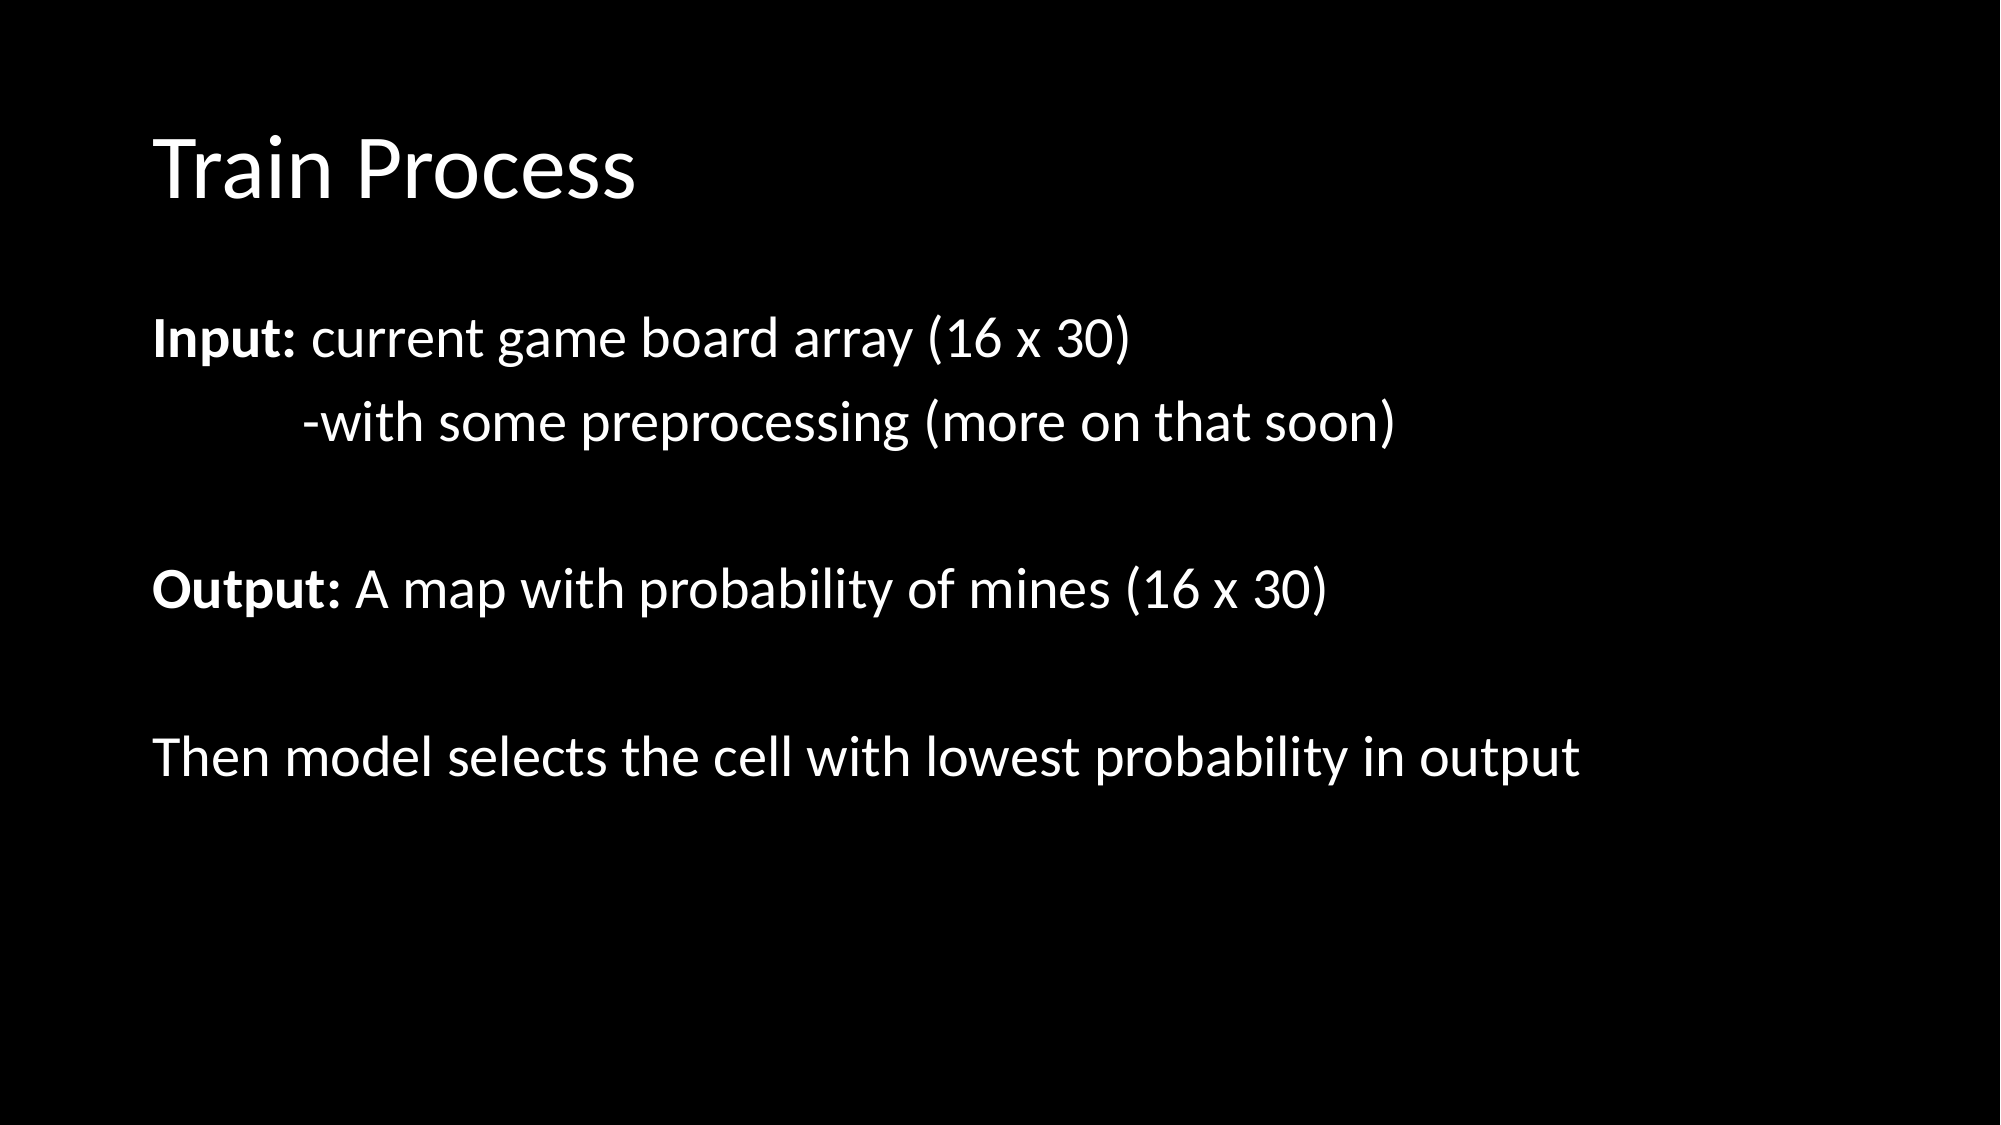

# Train Process
Input: current game board array (16 x 30)
	-with some preprocessing (more on that soon)

Output: A map with probability of mines (16 x 30)

Then model selects the cell with lowest probability in output